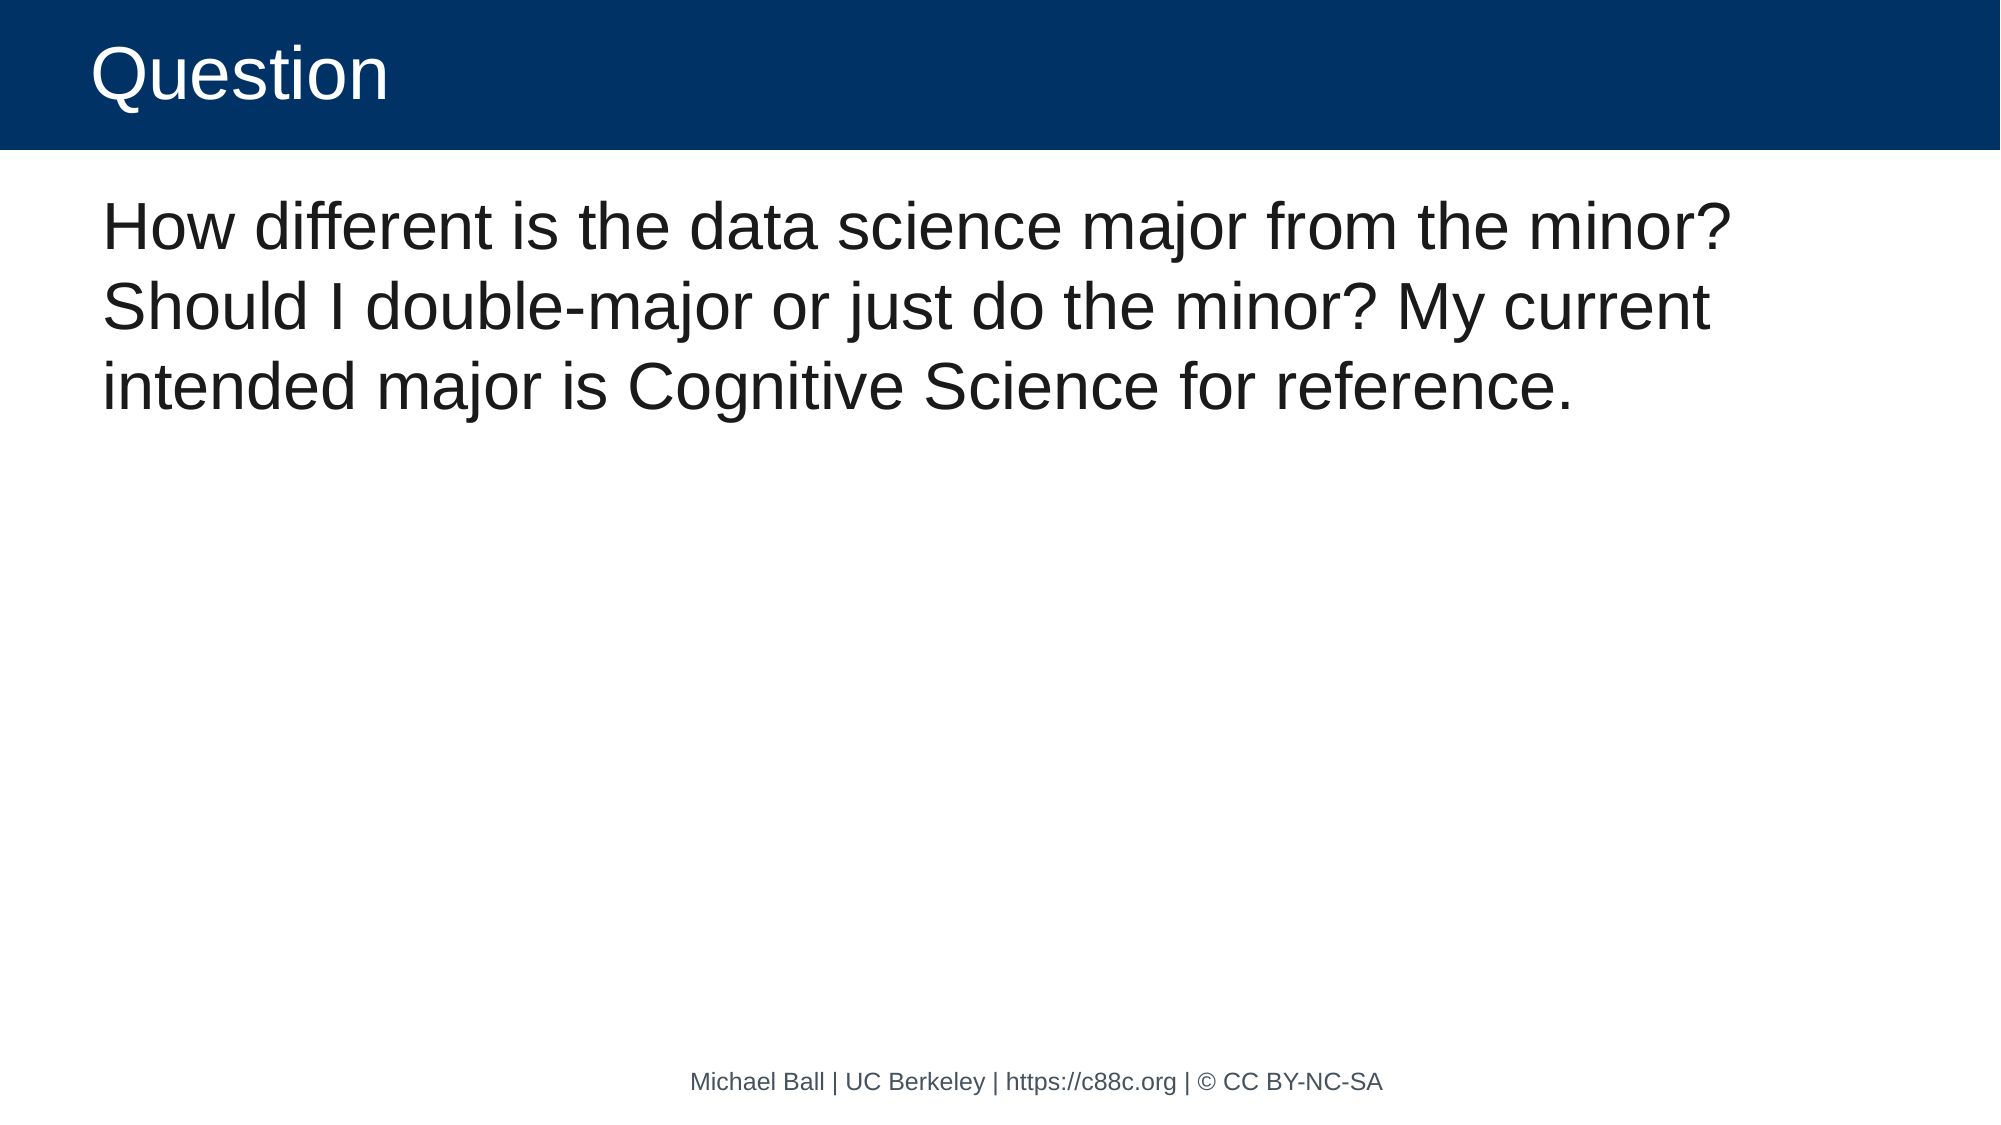

# Question
How different is the data science major from the minor? Should I double-major or just do the minor? My current intended major is Cognitive Science for reference.
Michael Ball | UC Berkeley | https://c88c.org | © CC BY-NC-SA